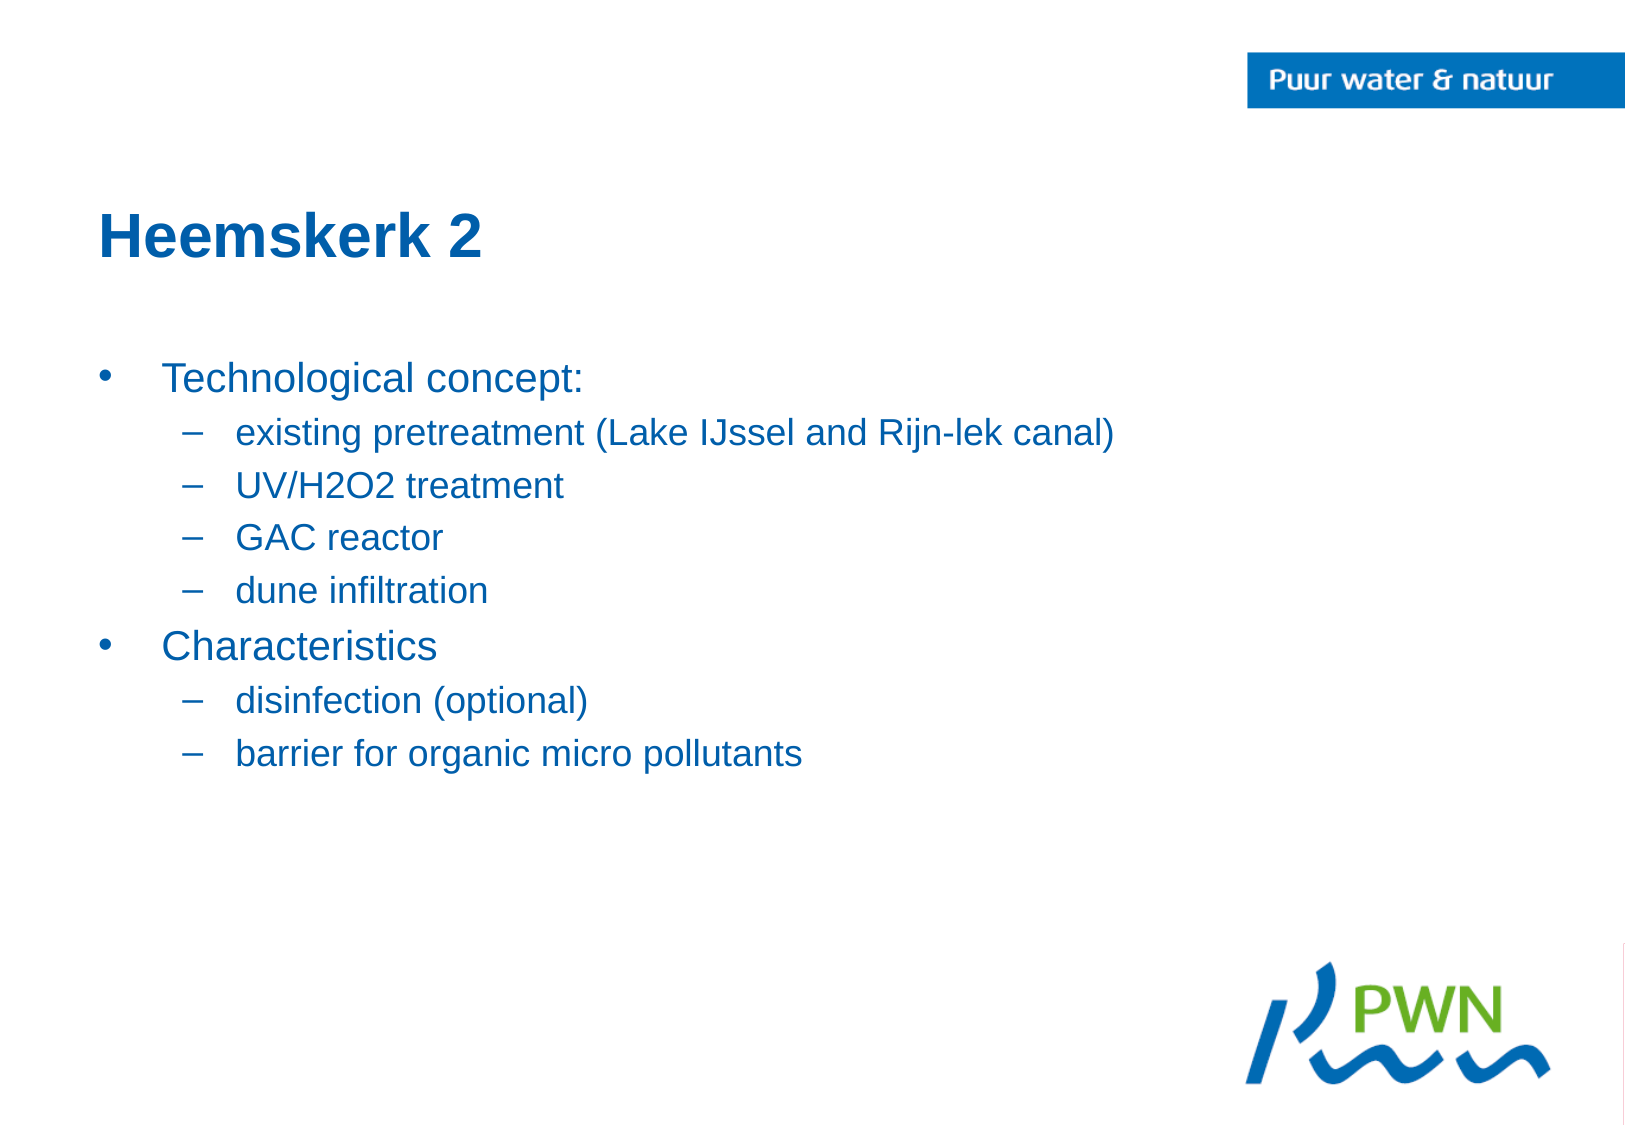

# Heemskerk 2
Technological concept:
existing pretreatment (Lake IJssel and Rijn-lek canal)
UV/H2O2 treatment
GAC reactor
dune infiltration
Characteristics
disinfection (optional)
barrier for organic micro pollutants